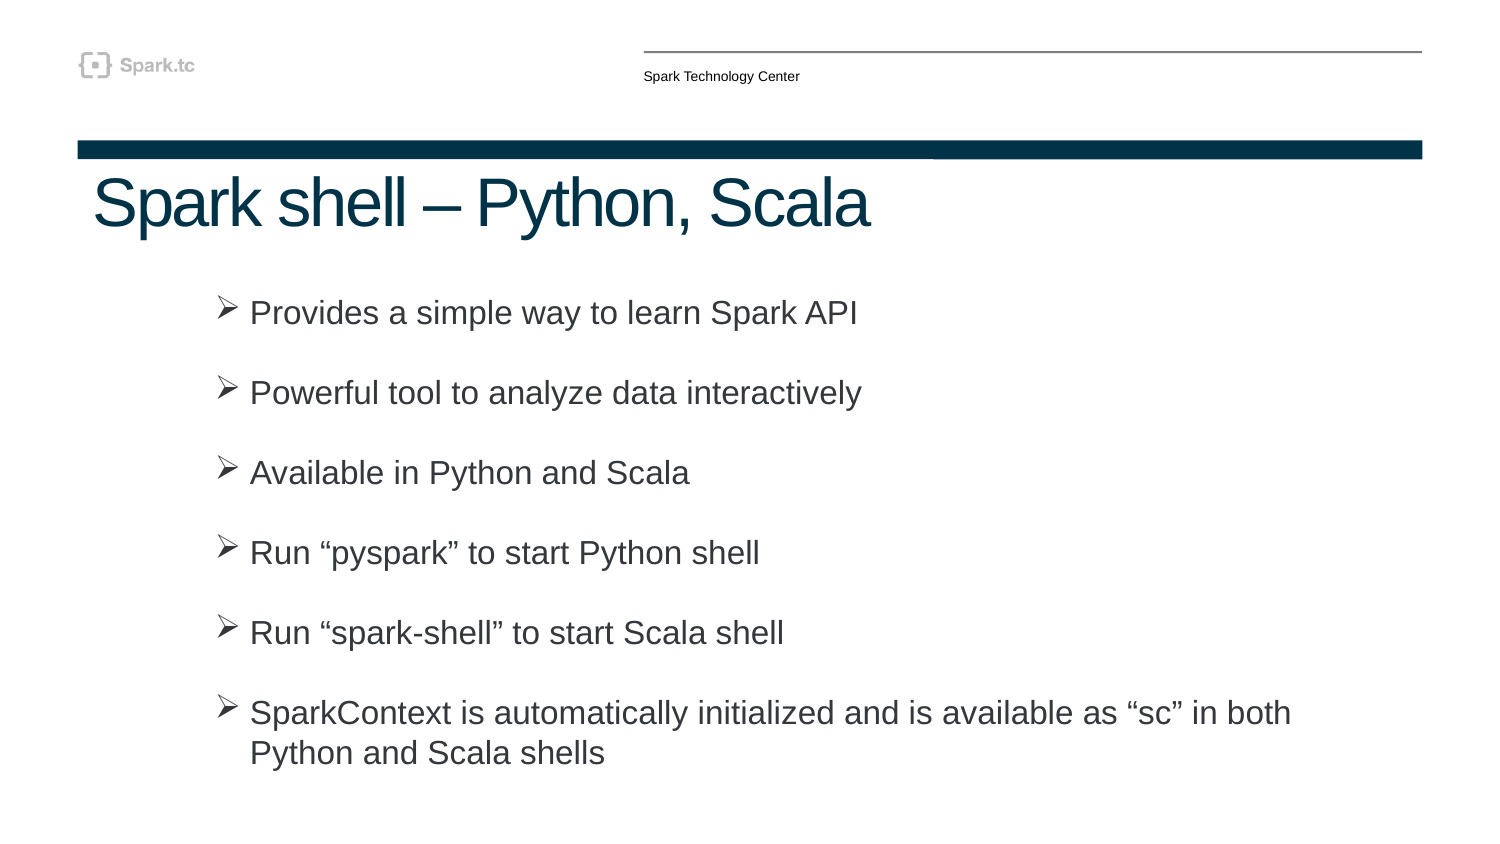

# Spark shell – Python, Scala
Provides a simple way to learn Spark API

Powerful tool to analyze data interactively

Available in Python and Scala

Run “pyspark” to start Python shell

Run “spark-shell” to start Scala shell

SparkContext is automatically initialized and is available as “sc” in both Python and Scala shells